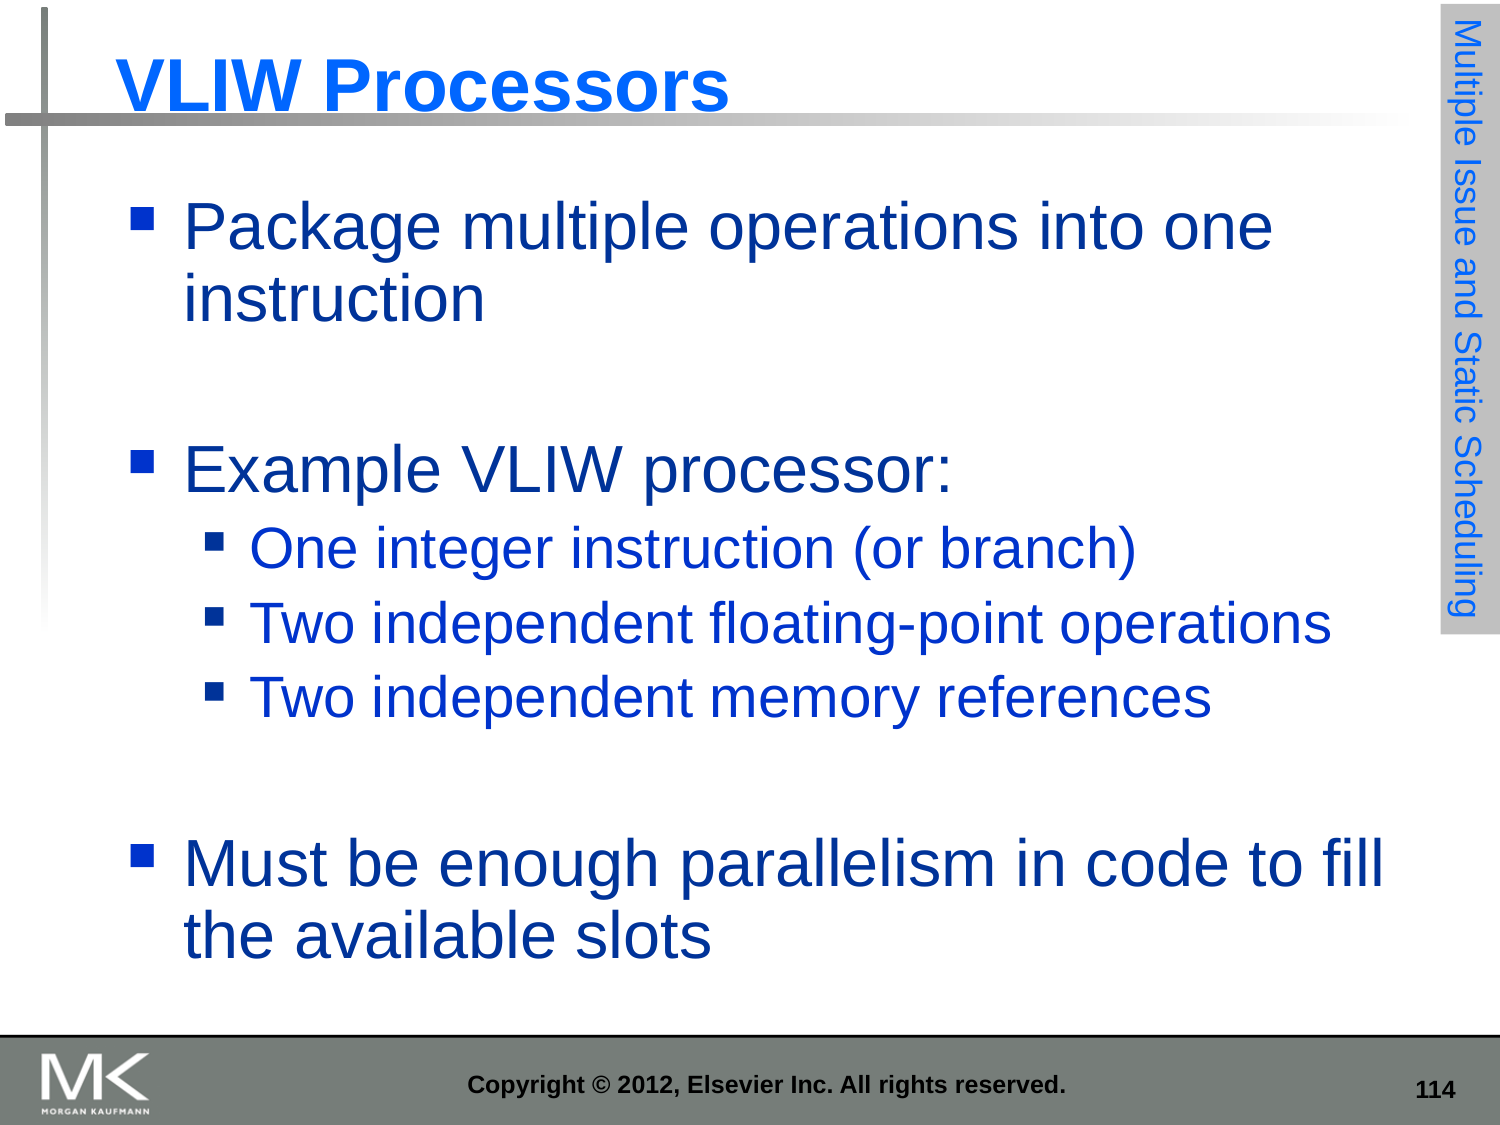

# VLIW Processors
Package multiple operations into one instruction

Example VLIW processor:
One integer instruction (or branch)
Two independent floating-point operations
Two independent memory references

Must be enough parallelism in code to fill the available slots

Multiple Issue and Static Scheduling
Copyright © 2012, Elsevier Inc. All rights reserved.